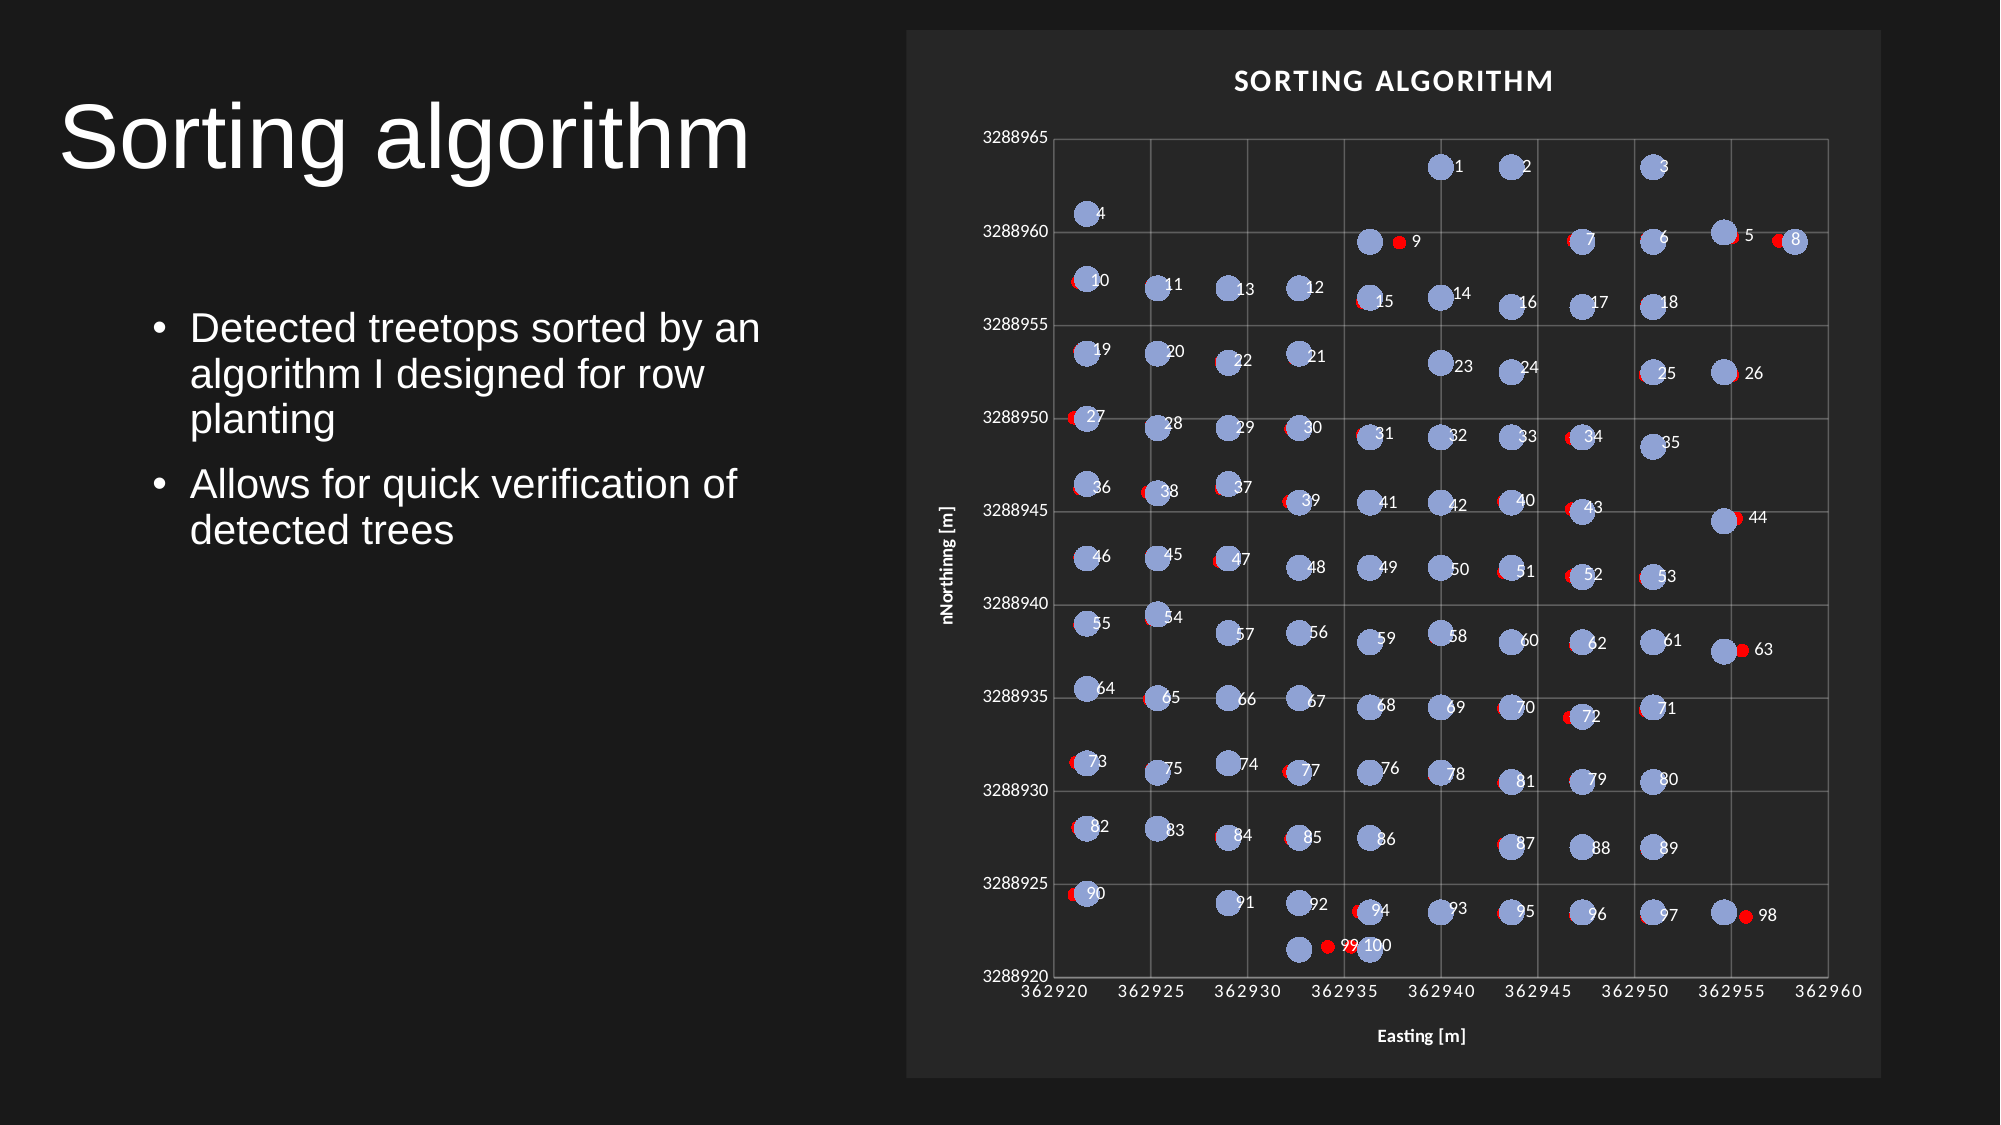

# Sorting algorithm

### Chart: SORTING ALGORITHM

| Category |  |  |
|---|---|---|
Detected treetops sorted by an algorithm I designed for row planting
Allows for quick verification of detected trees